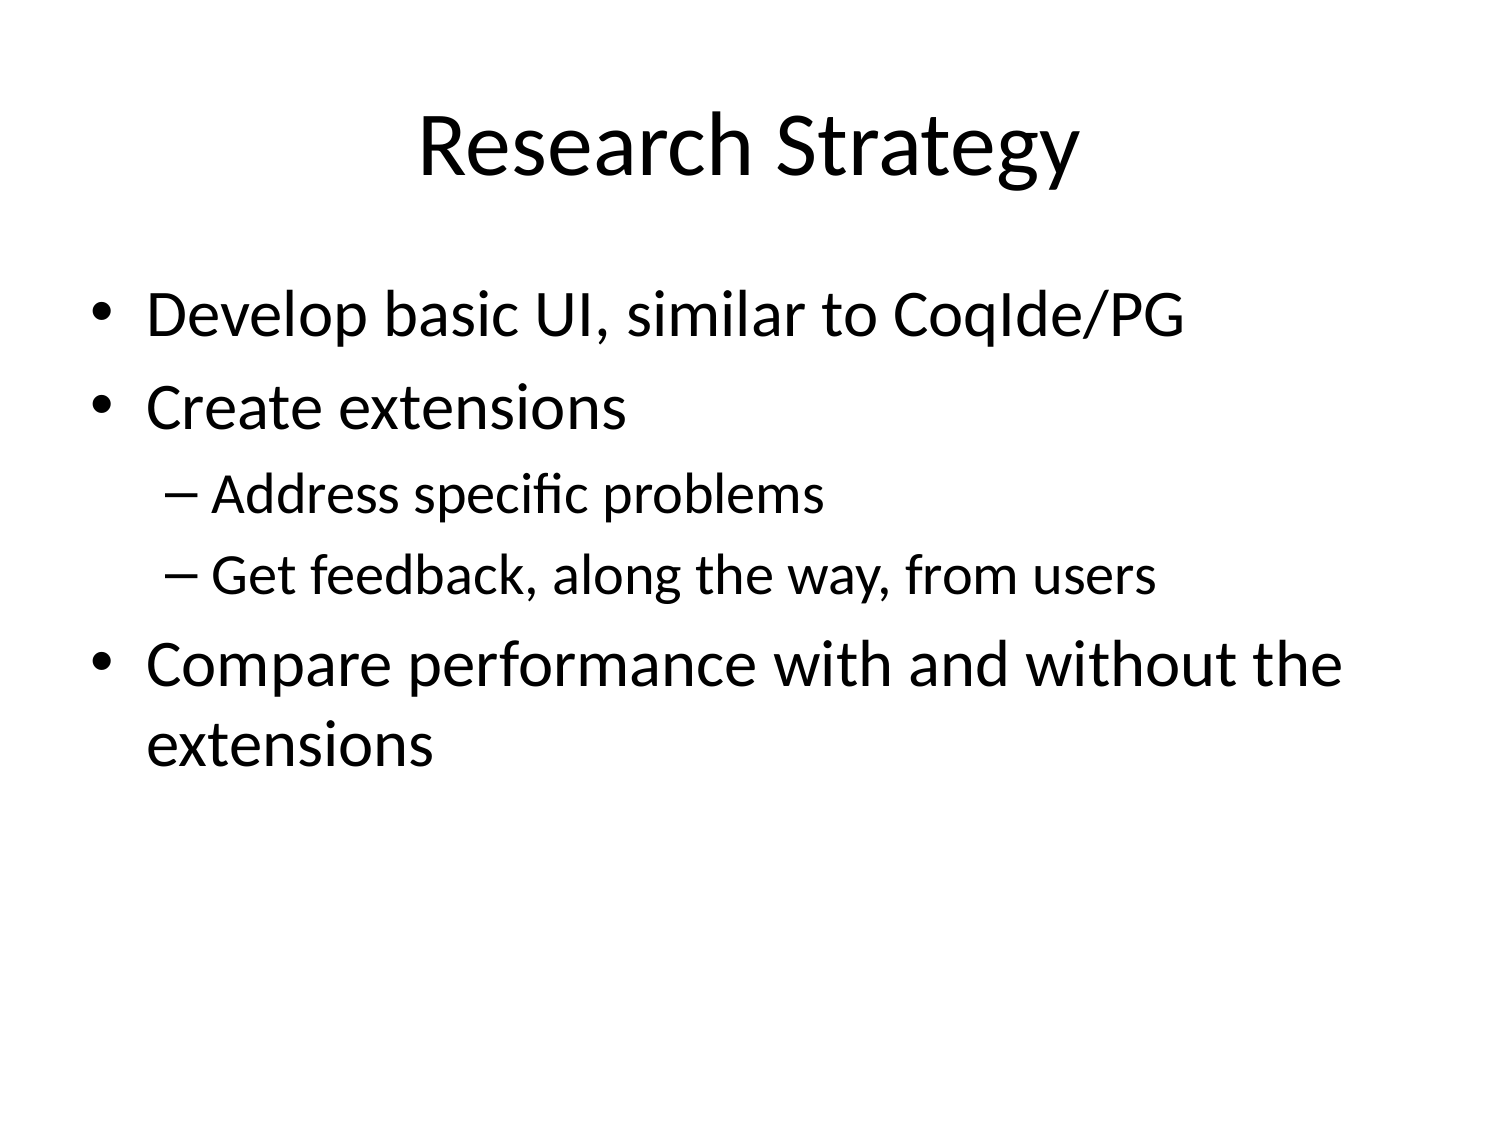

# Research Strategy
Develop basic UI, similar to CoqIde/PG
Create extensions
Address specific problems
Get feedback, along the way, from users
Compare performance with and without the extensions